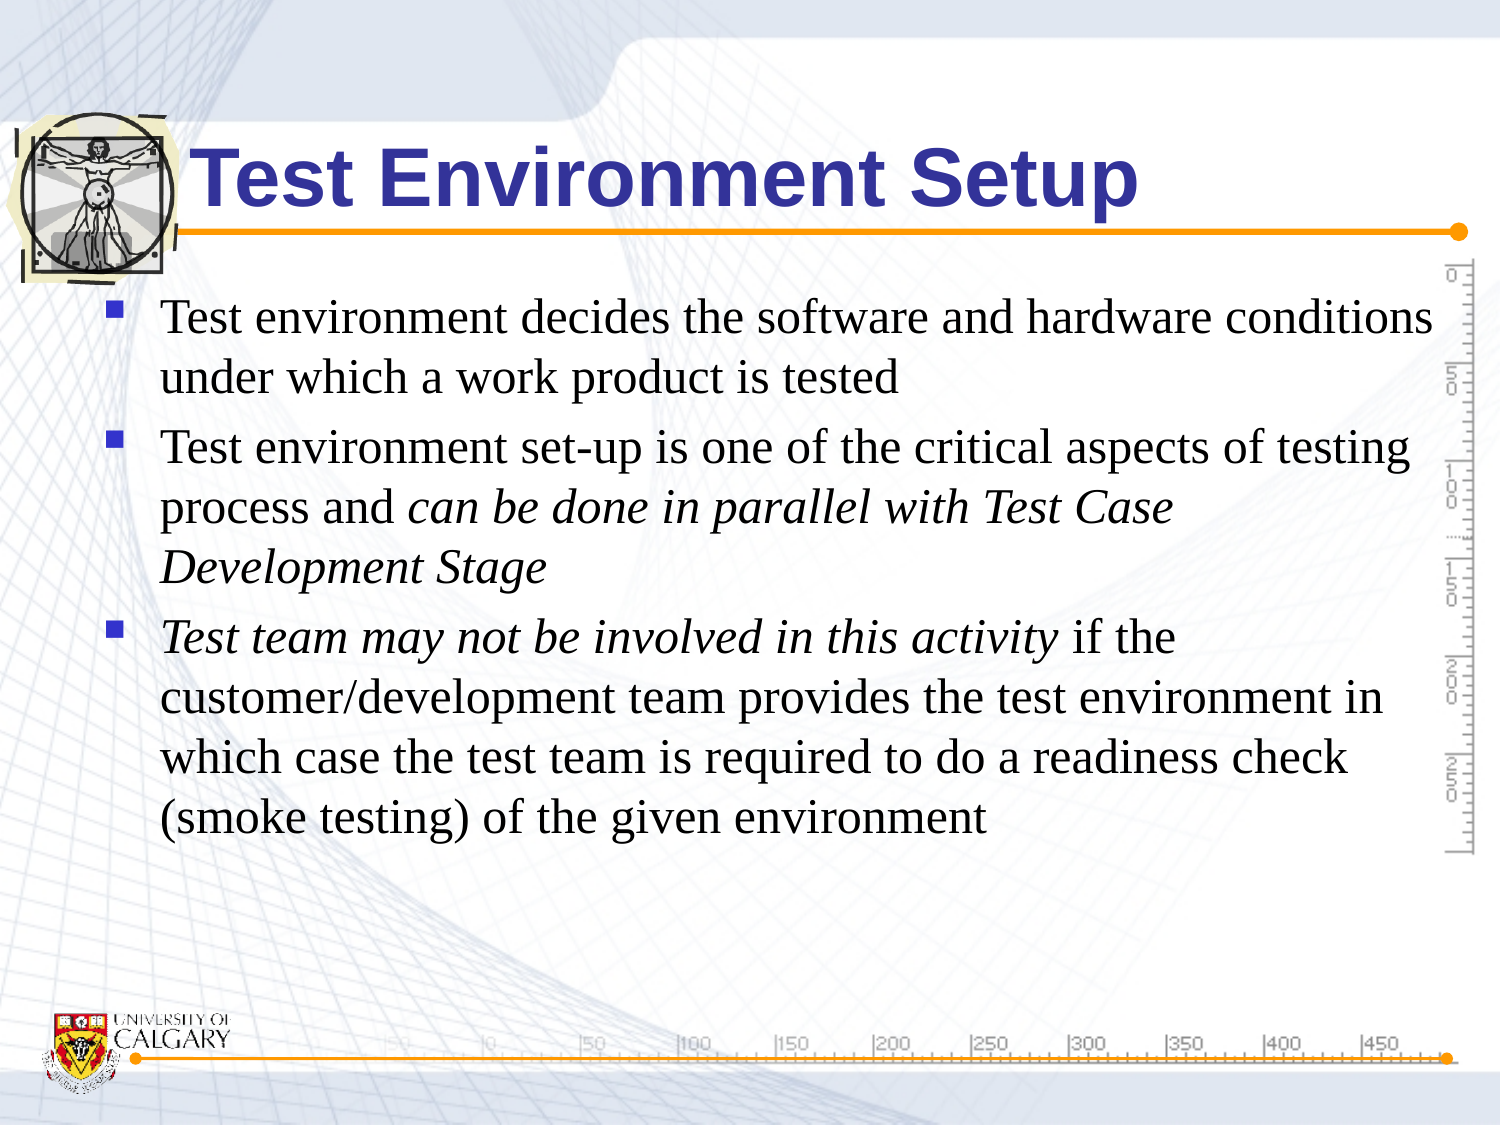

# Test Environment Setup
Test environment decides the software and hardware conditions under which a work product is tested
Test environment set-up is one of the critical aspects of testing process and can be done in parallel with Test Case Development Stage
Test team may not be involved in this activity if the customer/development team provides the test environment in which case the test team is required to do a readiness check (smoke testing) of the given environment